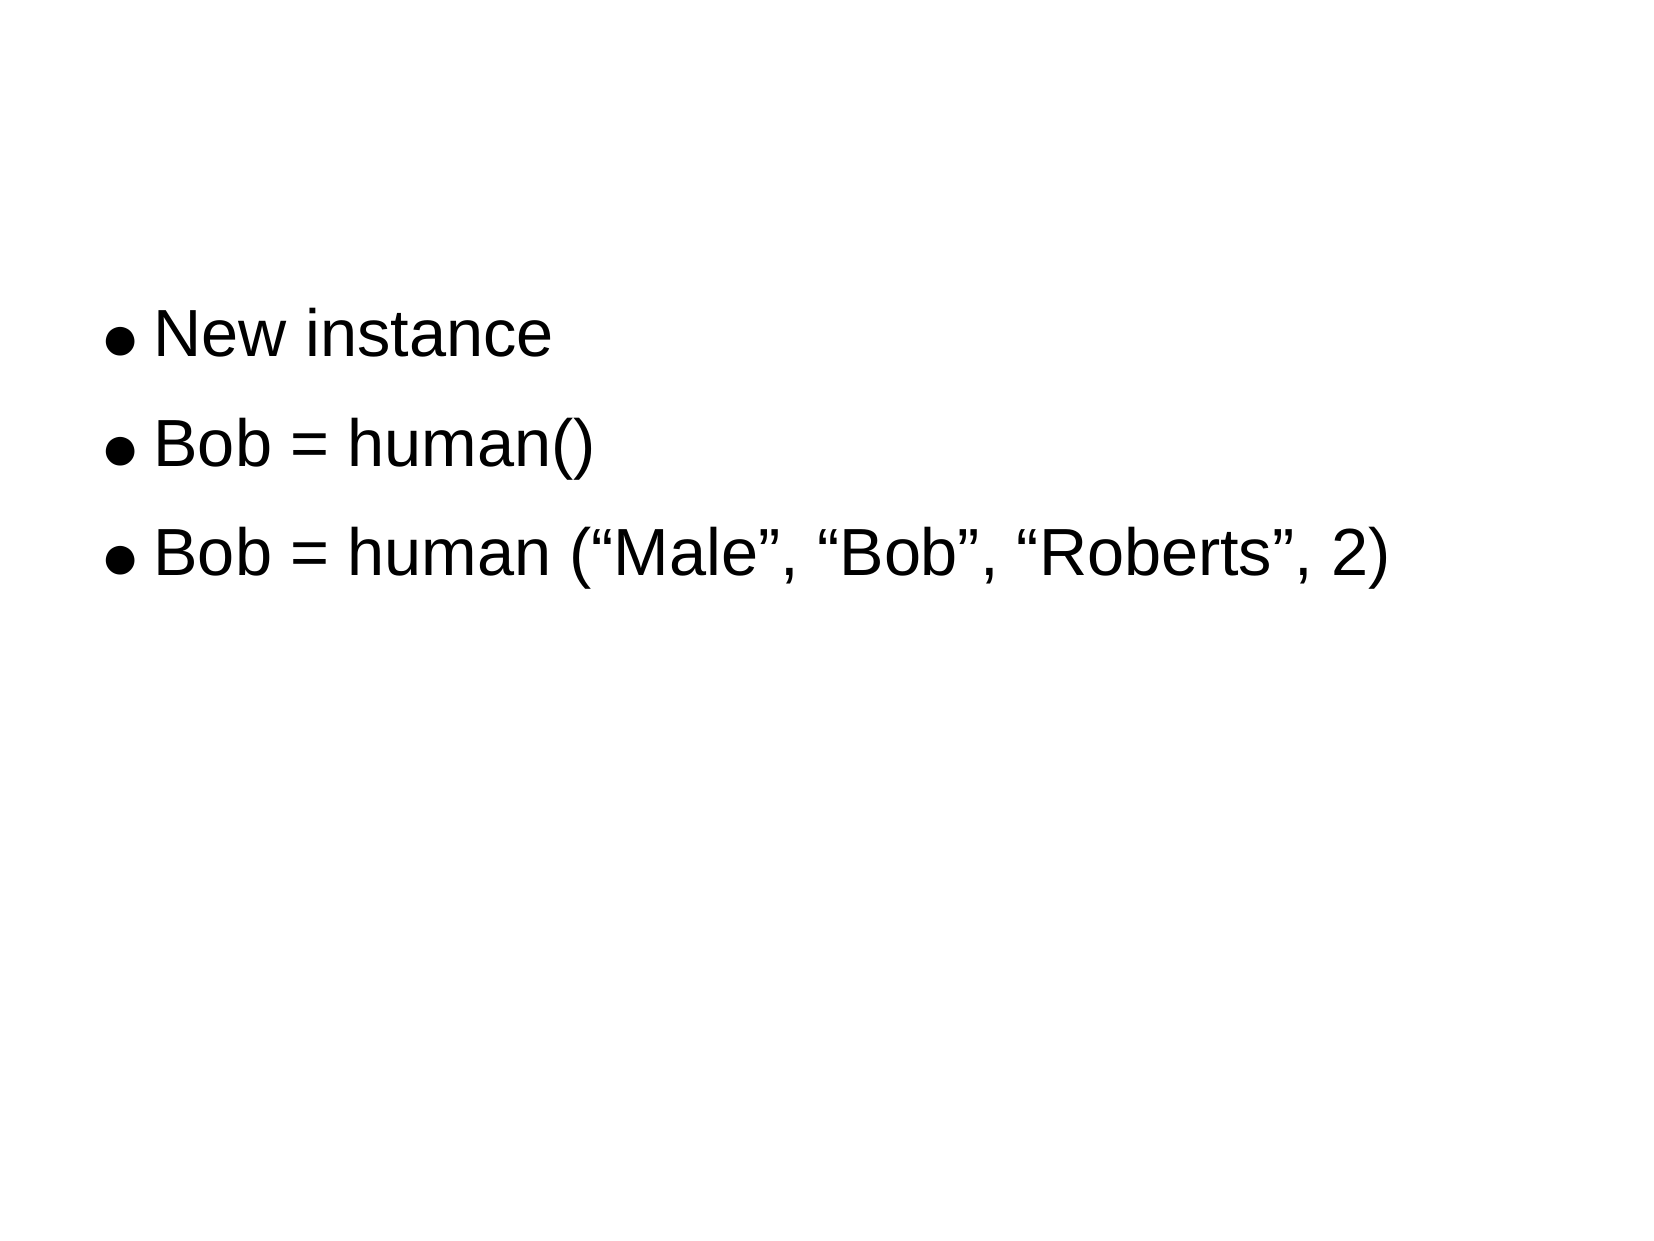

New instance
Bob = human()
Bob = human (“Male”, “Bob”, “Roberts”, 2)